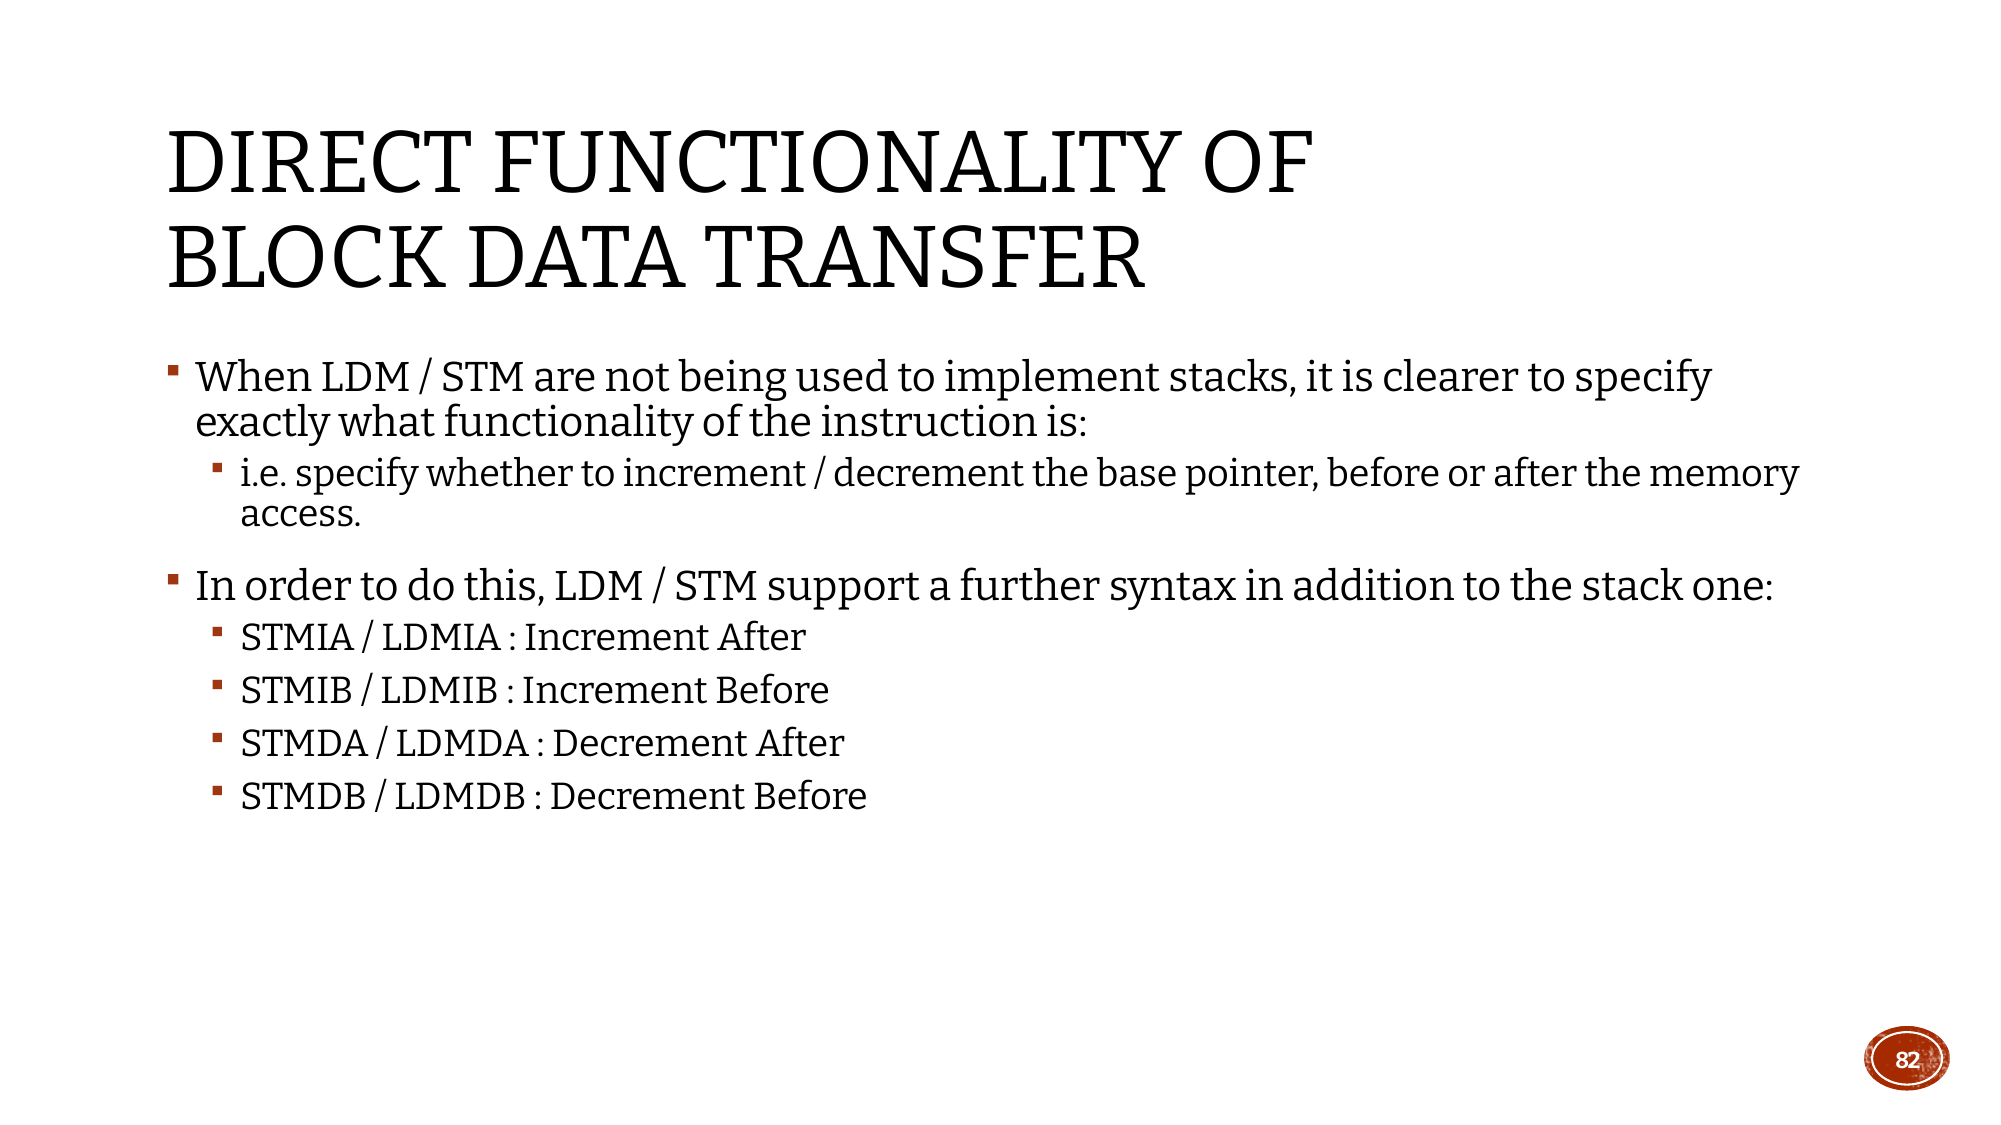

# Direct functionality of Block Data Transfer
When LDM / STM are not being used to implement stacks, it is clearer to specify exactly what functionality of the instruction is:
i.e. specify whether to increment / decrement the base pointer, before or after the memory access.
In order to do this, LDM / STM support a further syntax in addition to the stack one:
STMIA / LDMIA : Increment After
STMIB / LDMIB : Increment Before
STMDA / LDMDA : Decrement After
STMDB / LDMDB : Decrement Before

82